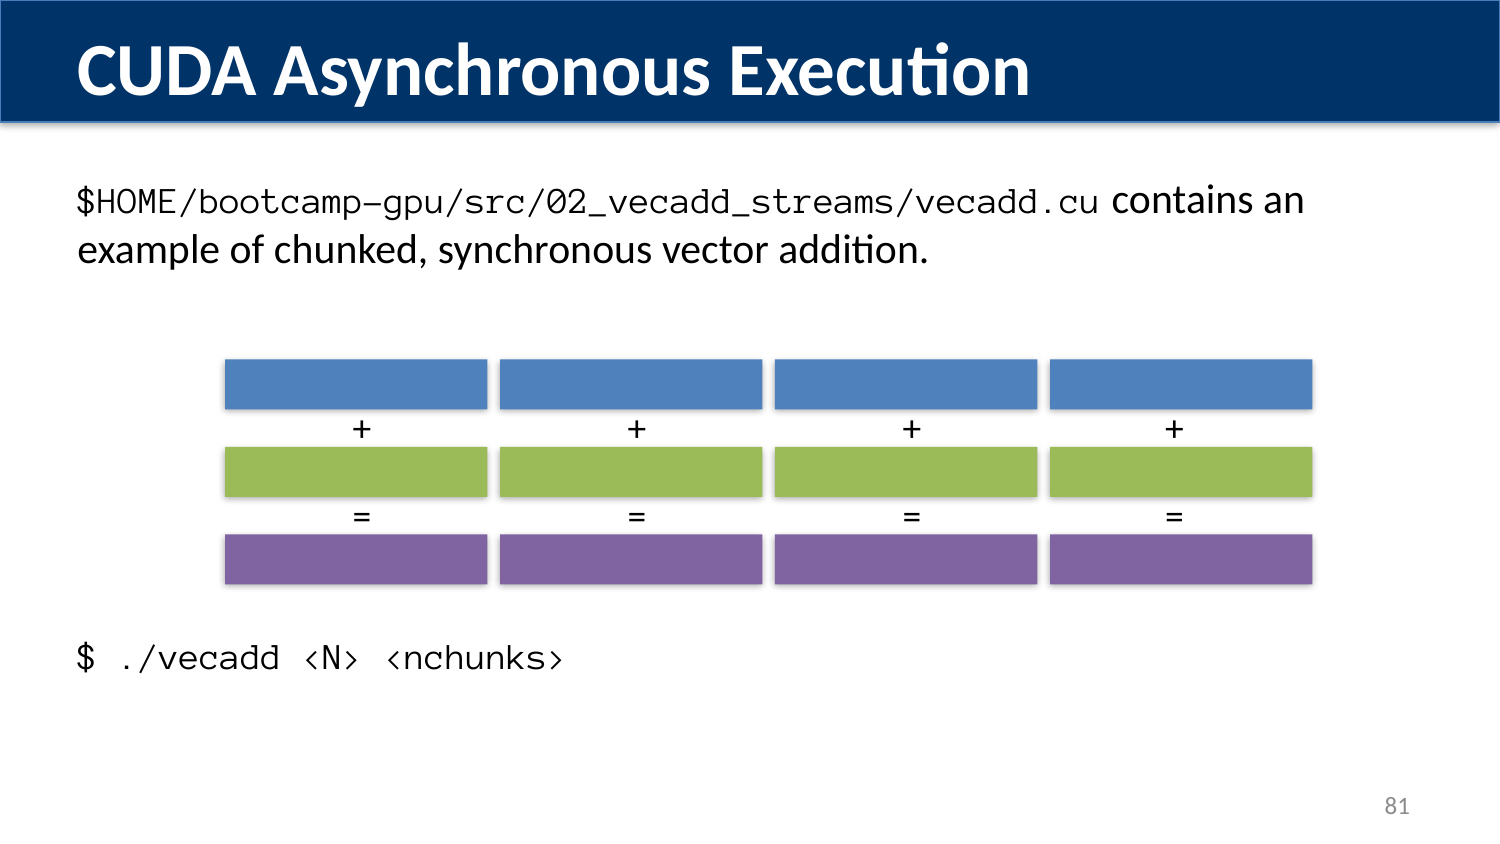

CUDA Asynchronous Execution
$HOME/bootcamp-gpu/src/02_vecadd_streams/vecadd.cu contains an example of chunked, synchronous vector addition.

$ ./vecadd <N> <nchunks>

+
+
+
+

=
=
=
=

81